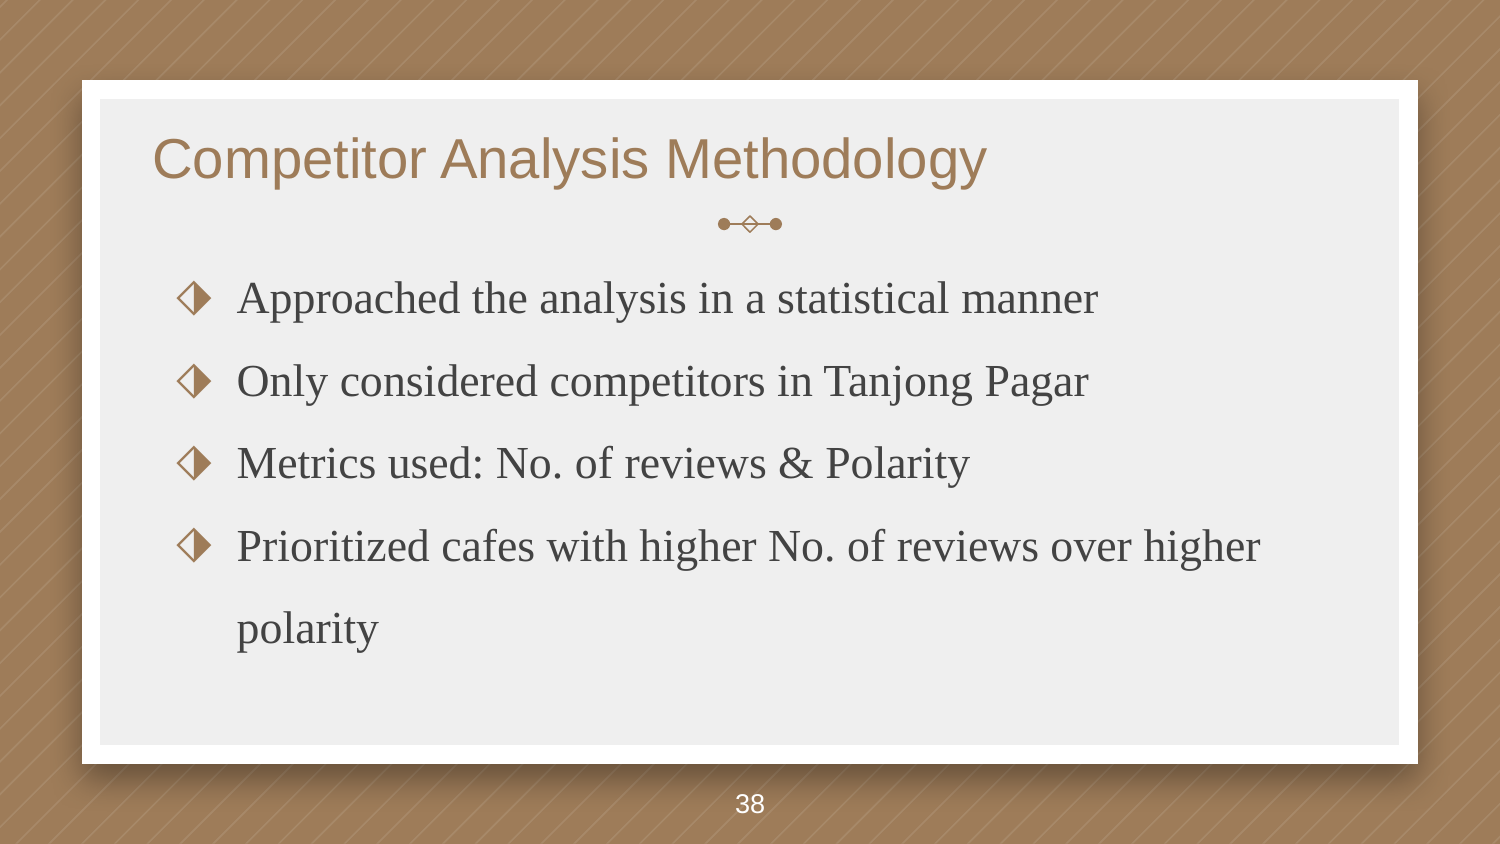

# Competitor Analysis Methodology
Approached the analysis in a statistical manner
Only considered competitors in Tanjong Pagar
Metrics used: No. of reviews & Polarity
Prioritized cafes with higher No. of reviews over higher polarity

38